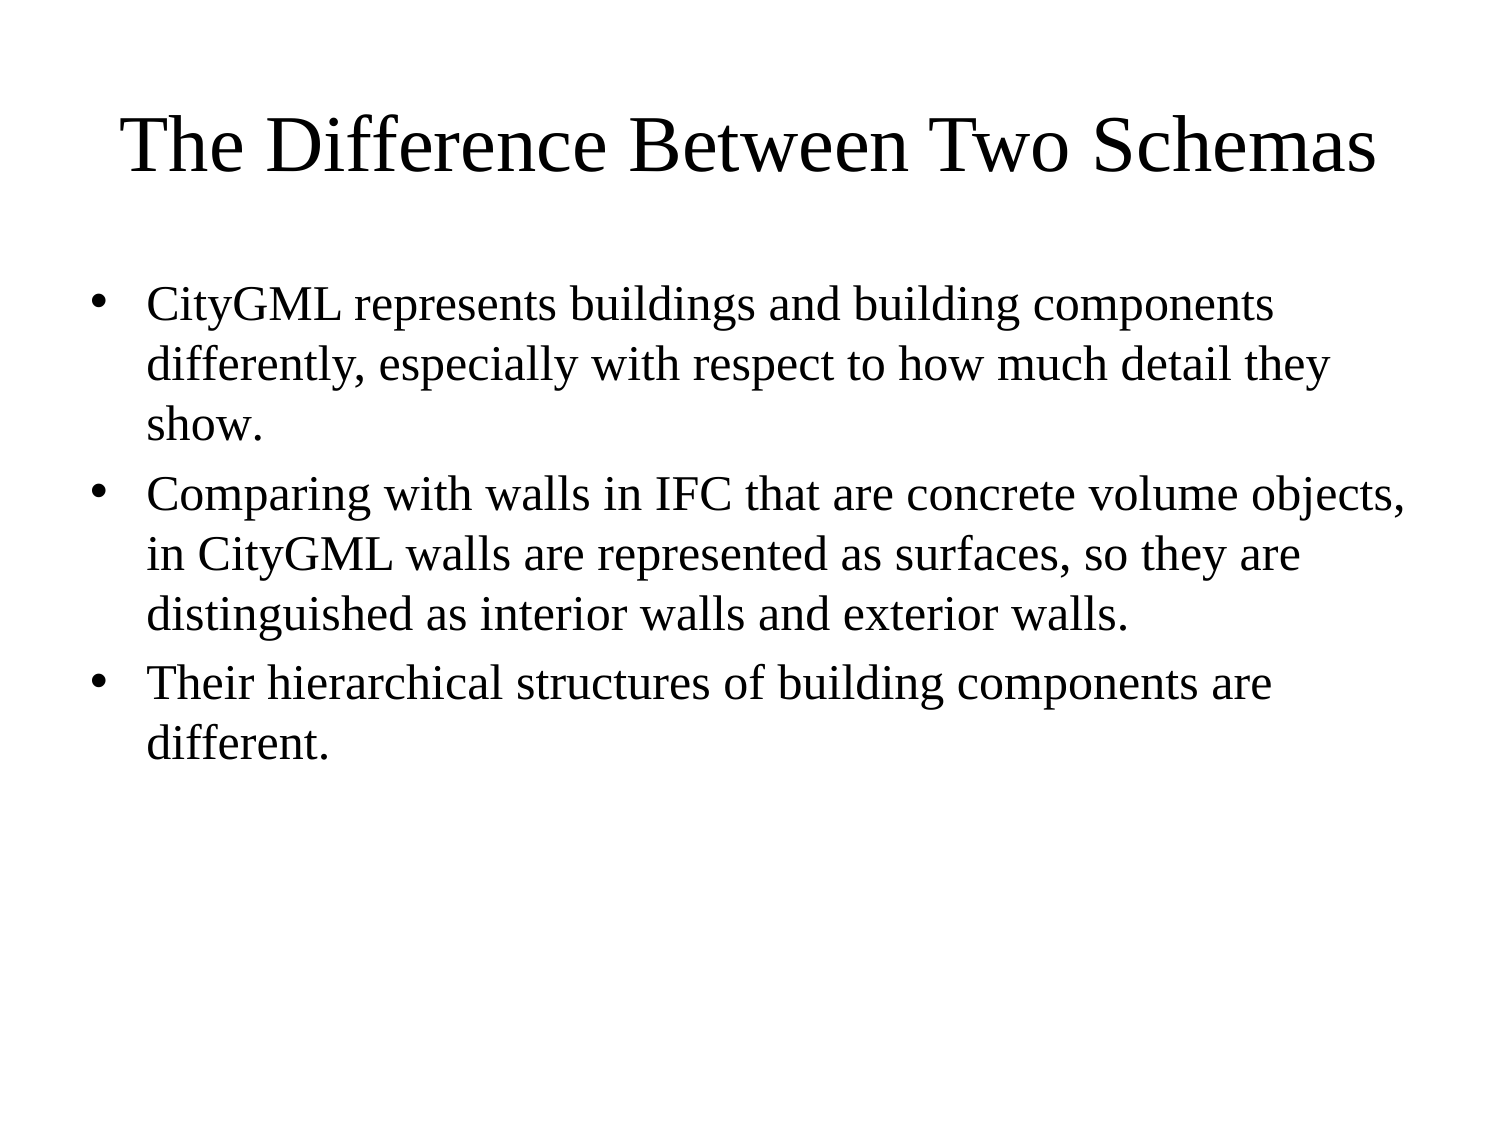

# The Difference Between Two Schemas
CityGML represents buildings and building components differently, especially with respect to how much detail they show.
Comparing with walls in IFC that are concrete volume objects, in CityGML walls are represented as surfaces, so they are distinguished as interior walls and exterior walls.
Their hierarchical structures of building components are different.